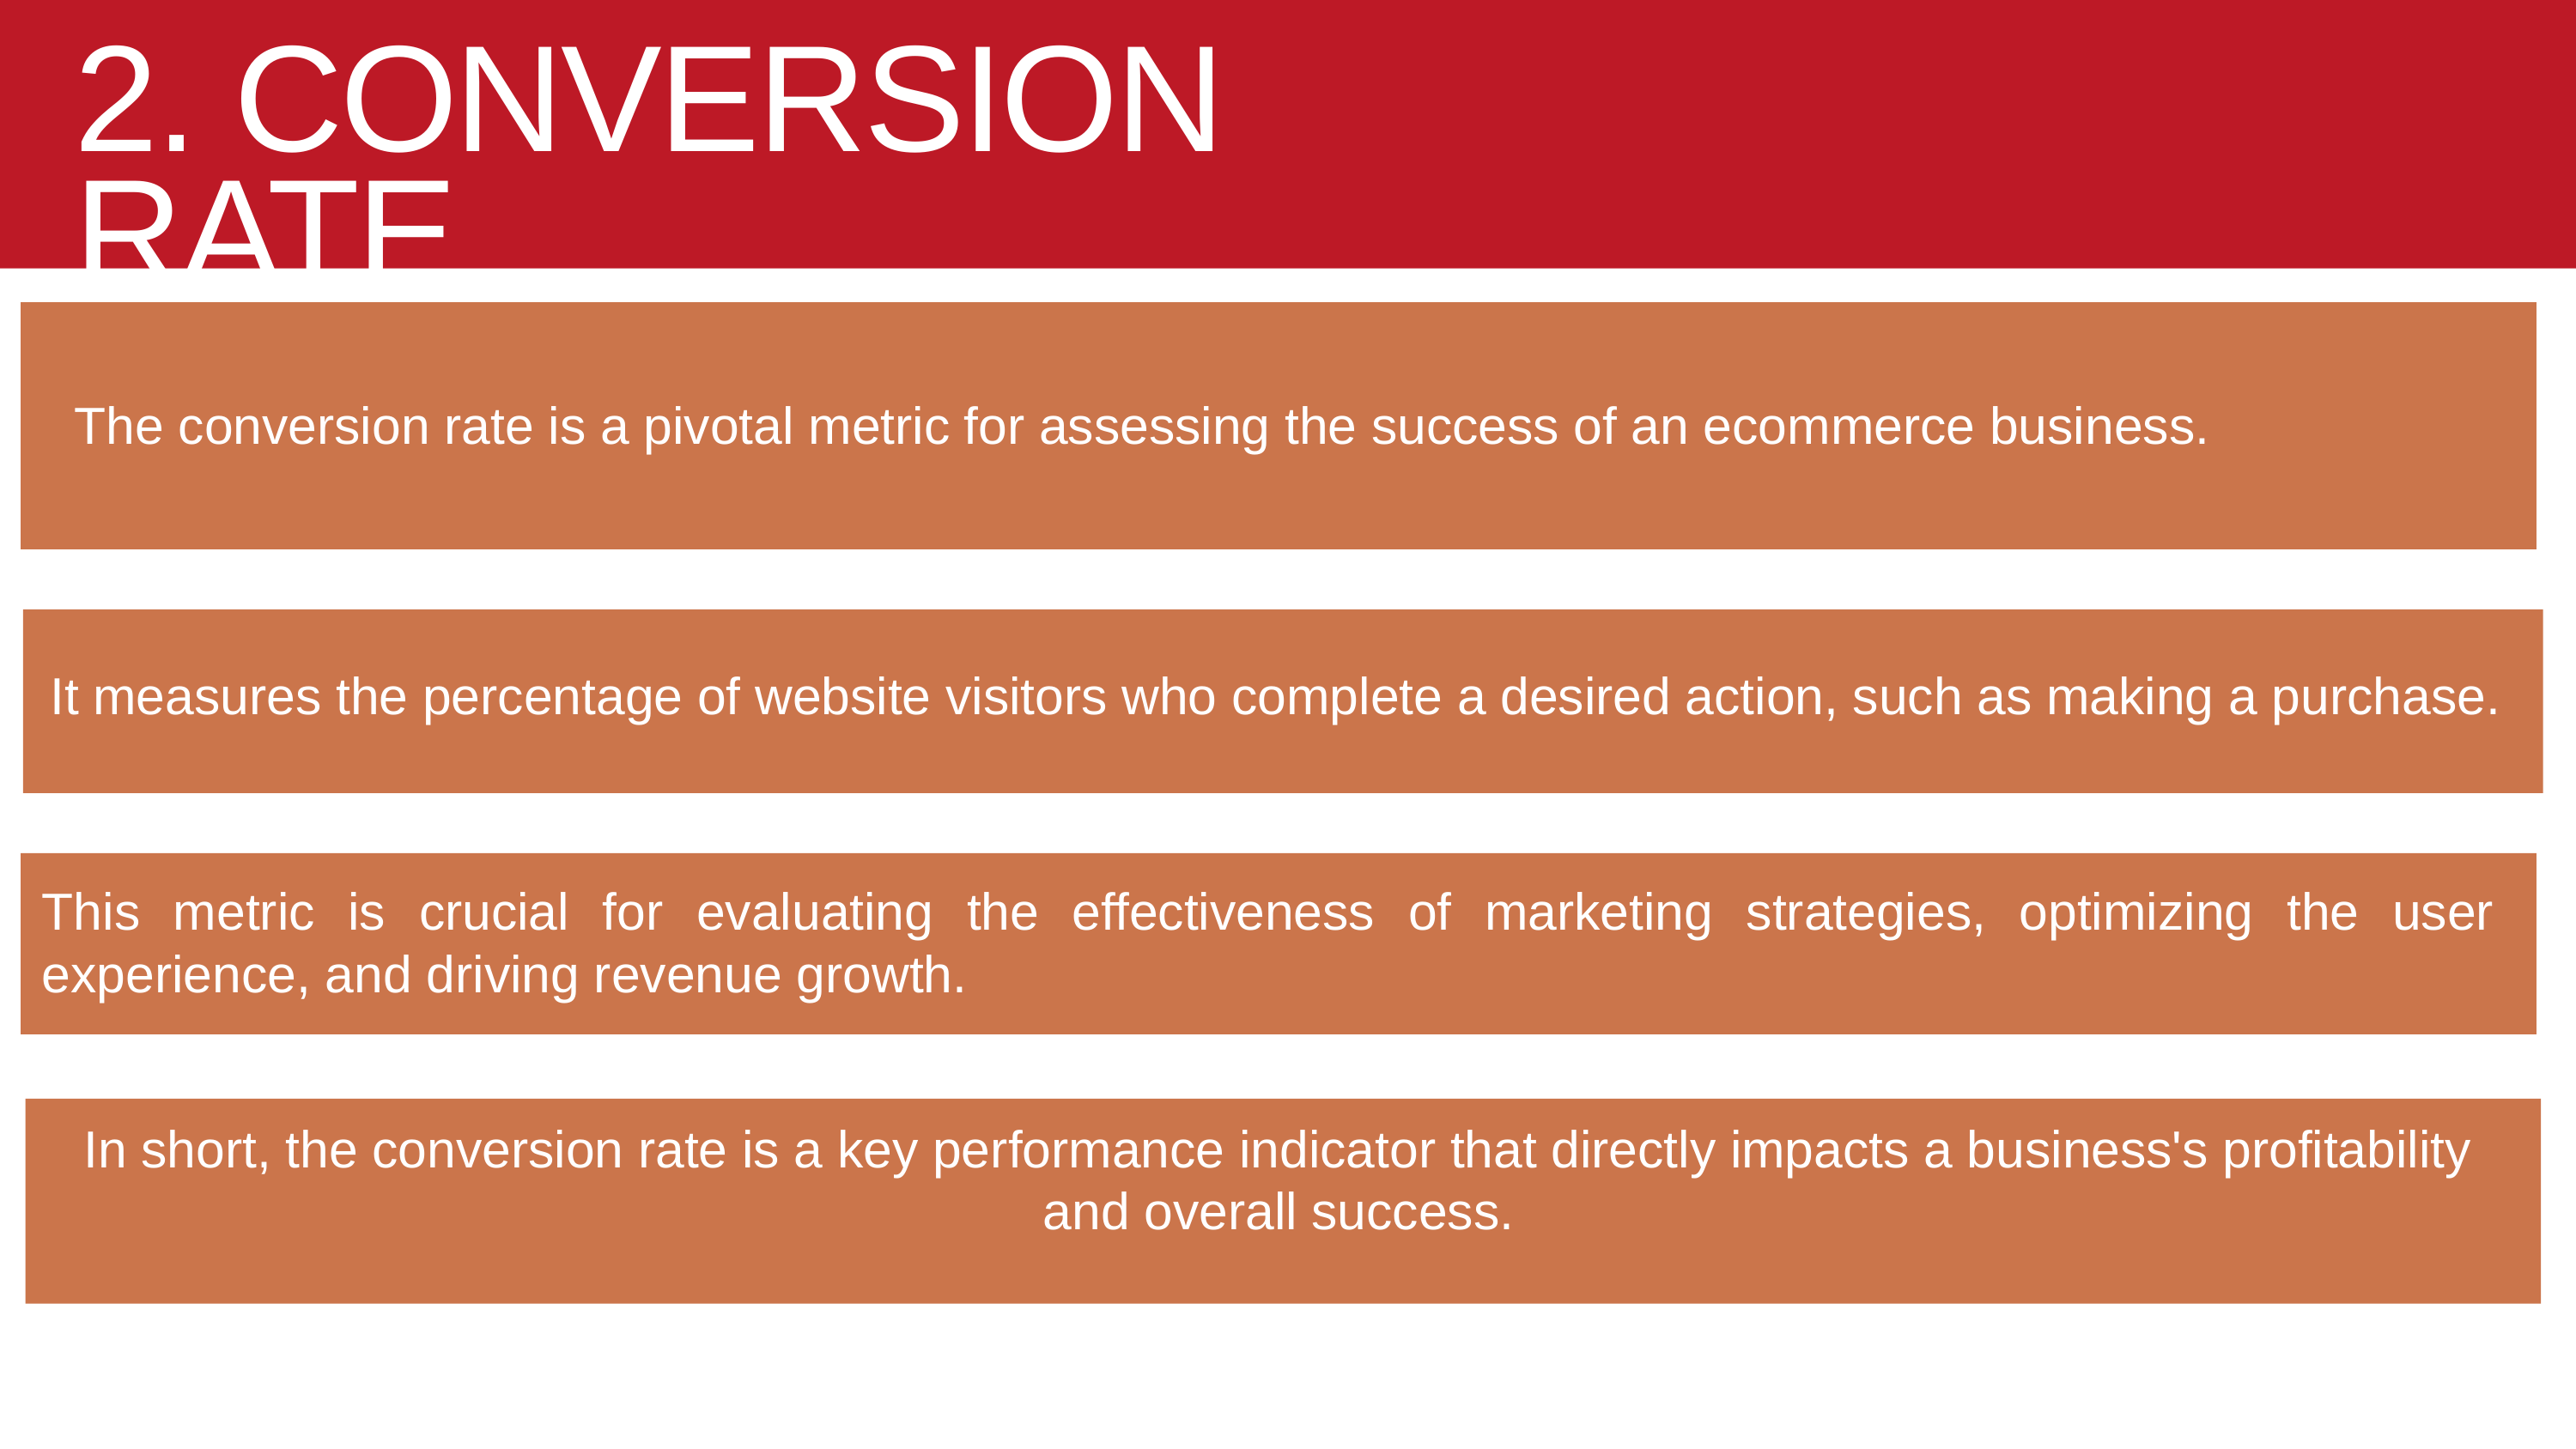

2. CONVERSION RATE

The conversion rate is a pivotal metric for assessing the success of an ecommerce business.

It measures the percentage of website visitors who complete a desired action, such as making a purchase.

This metric is crucial for evaluating the effectiveness of marketing strategies, optimizing the user experience, and driving revenue growth.

In short, the conversion rate is a key performance indicator that directly impacts a business's profitability and overall success.